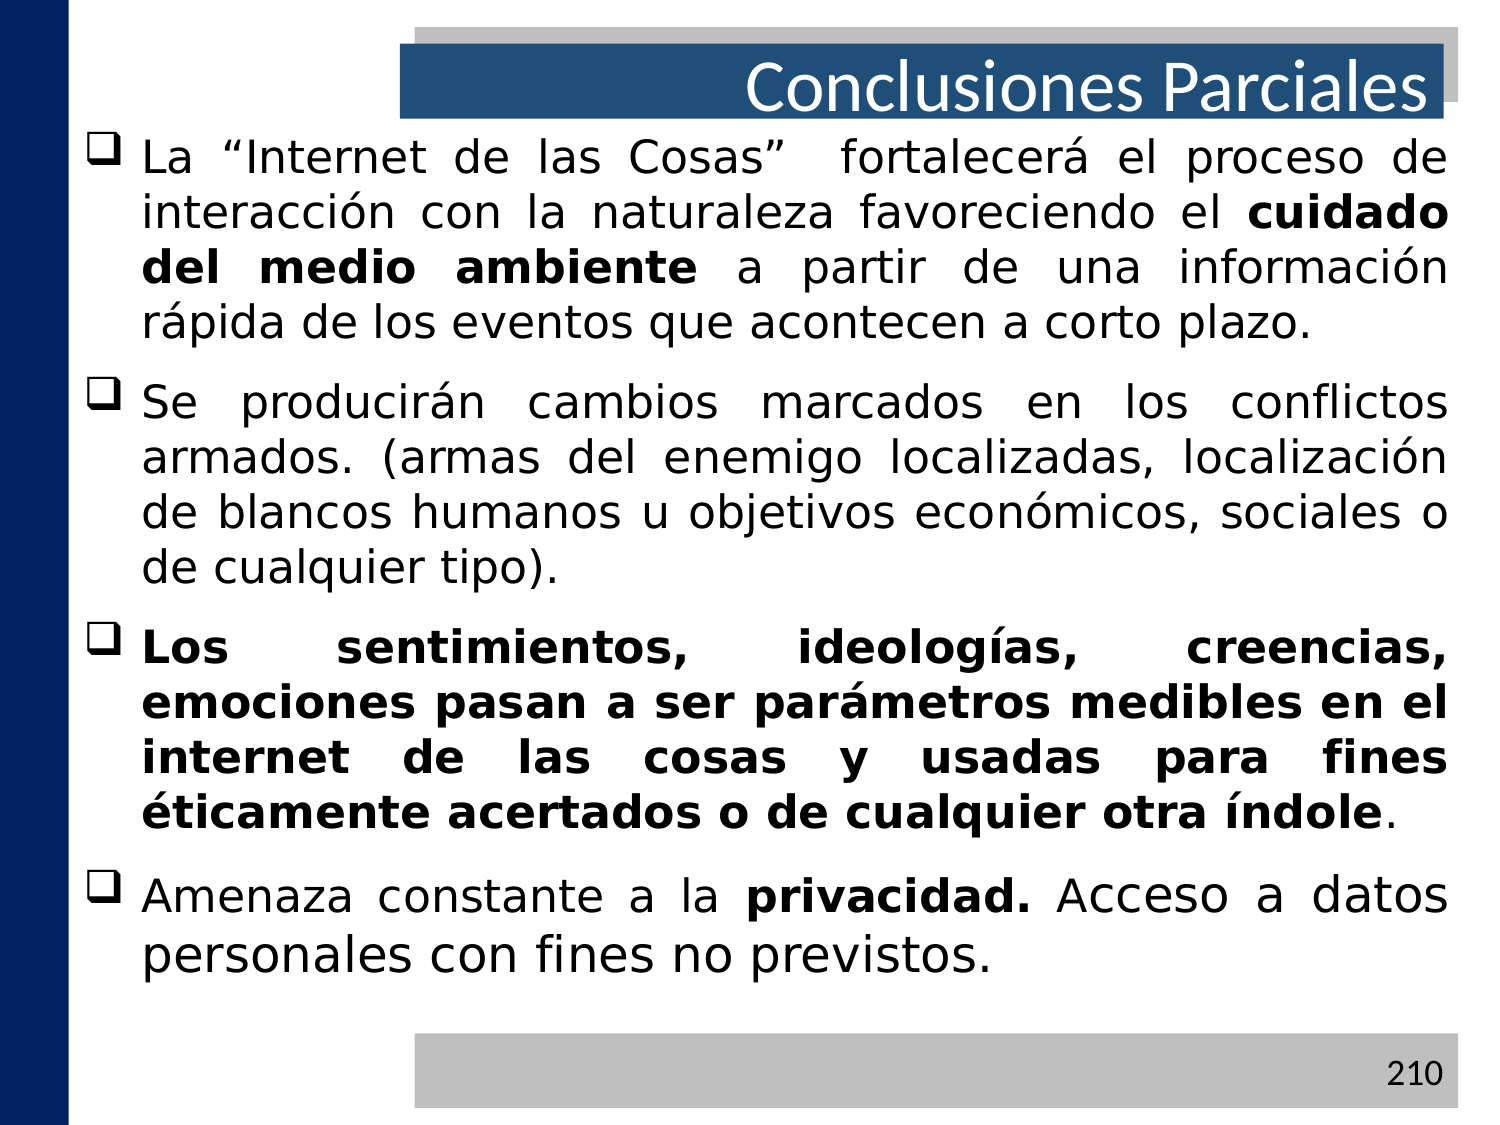

Conclusiones Parciales
La “Internet de las Cosas”  fortalecerá el proceso de interacción con la naturaleza favoreciendo el cuidado del medio ambiente a partir de una información rápida de los eventos que acontecen a corto plazo.
Se producirán cambios marcados en los conflictos armados. (armas del enemigo localizadas, localización de blancos humanos u objetivos económicos, sociales o de cualquier tipo).
Los sentimientos, ideologías, creencias, emociones pasan a ser parámetros medibles en el internet de las cosas y usadas para fines éticamente acertados o de cualquier otra índole.
Amenaza constante a la privacidad. Acceso a datos personales con fines no previstos.
210